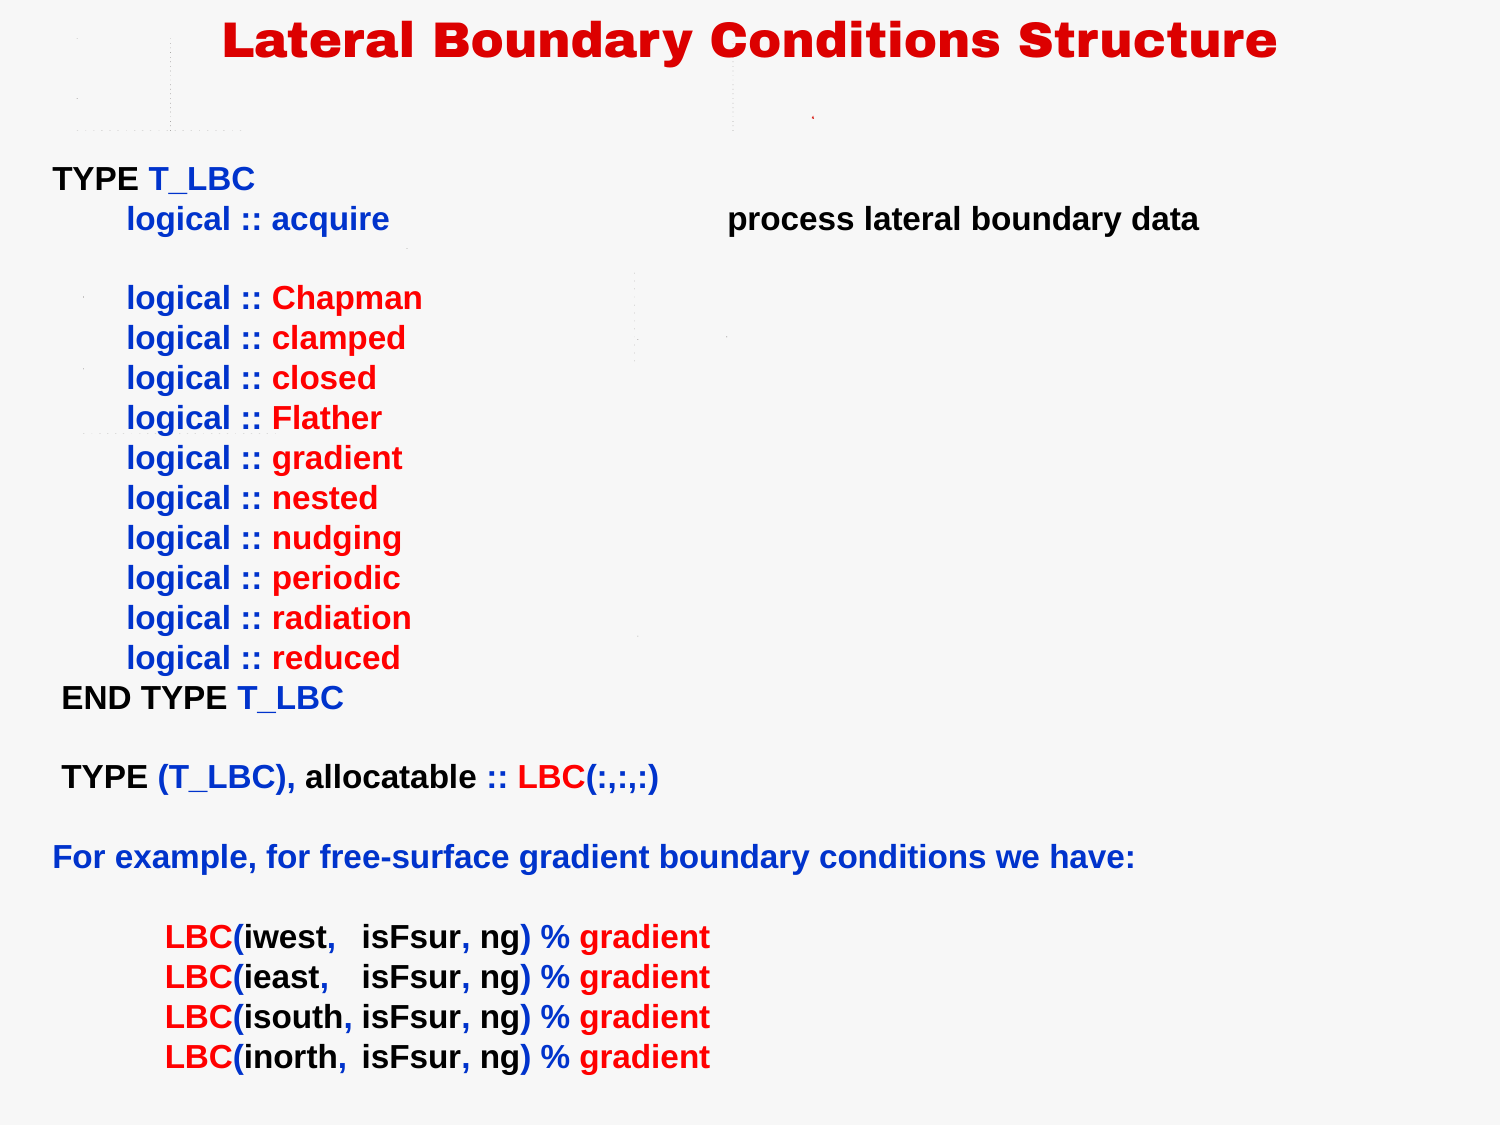

Lateral Boundary Conditions Structure

TYPE T_LBC
        logical :: acquire	process lateral boundary data

        logical :: Chapman
        logical :: clamped
        logical :: closed
        logical :: Flather
        logical :: gradient
        logical :: nested
        logical :: nudging
        logical :: periodic
        logical :: radiation
        logical :: reduced
 END TYPE T_LBC

 TYPE (T_LBC), allocatable :: LBC(:,:,:)

For example, for free-surface gradient boundary conditions we have:

	LBC(iwest,	isFsur, ng) % gradient
	LBC(ieast,	isFsur, ng) % gradient
	LBC(isouth,	isFsur, ng) % gradient
	LBC(inorth,	isFsur, ng) % gradient